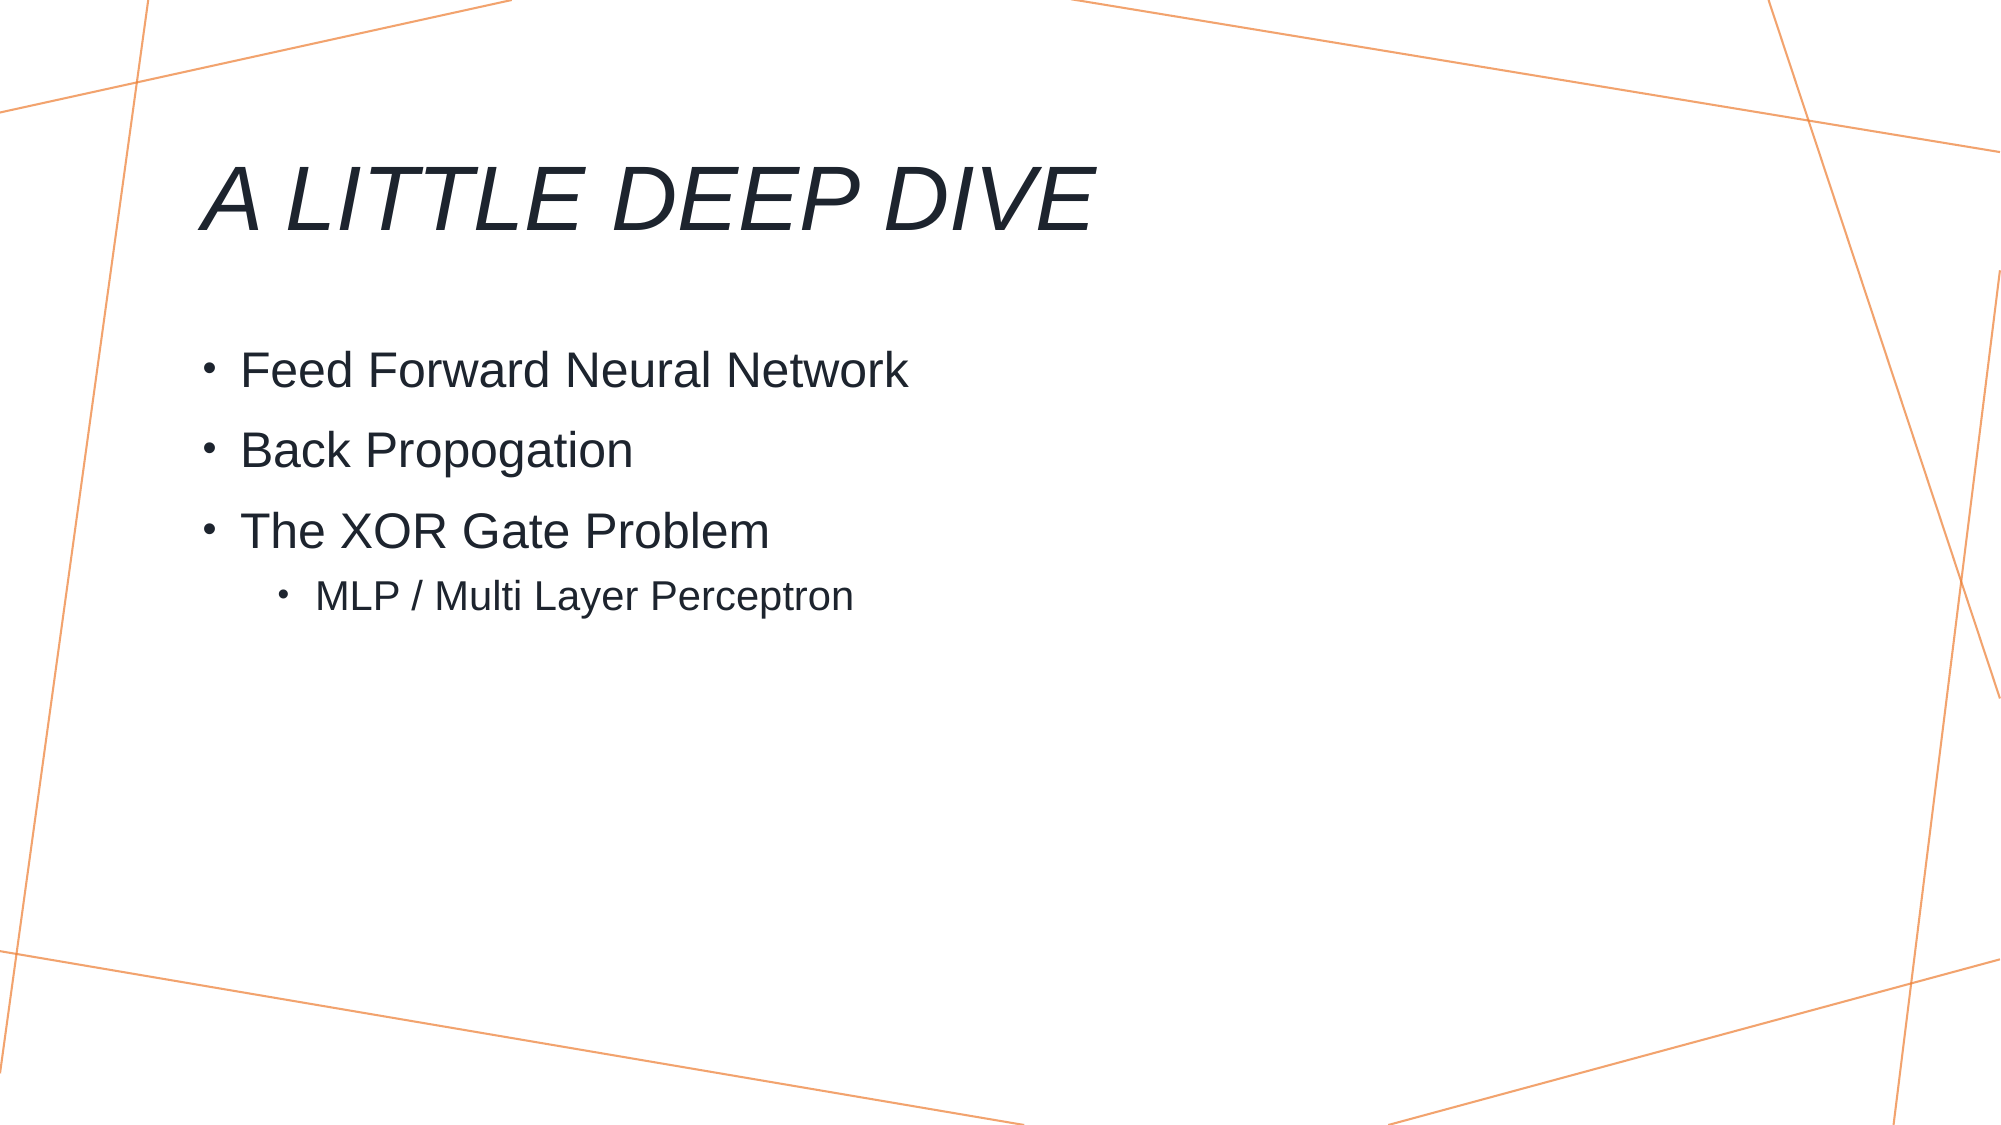

# A little Deep dive
Feed Forward Neural Network
Back Propogation
The XOR Gate Problem
MLP / Multi Layer Perceptron